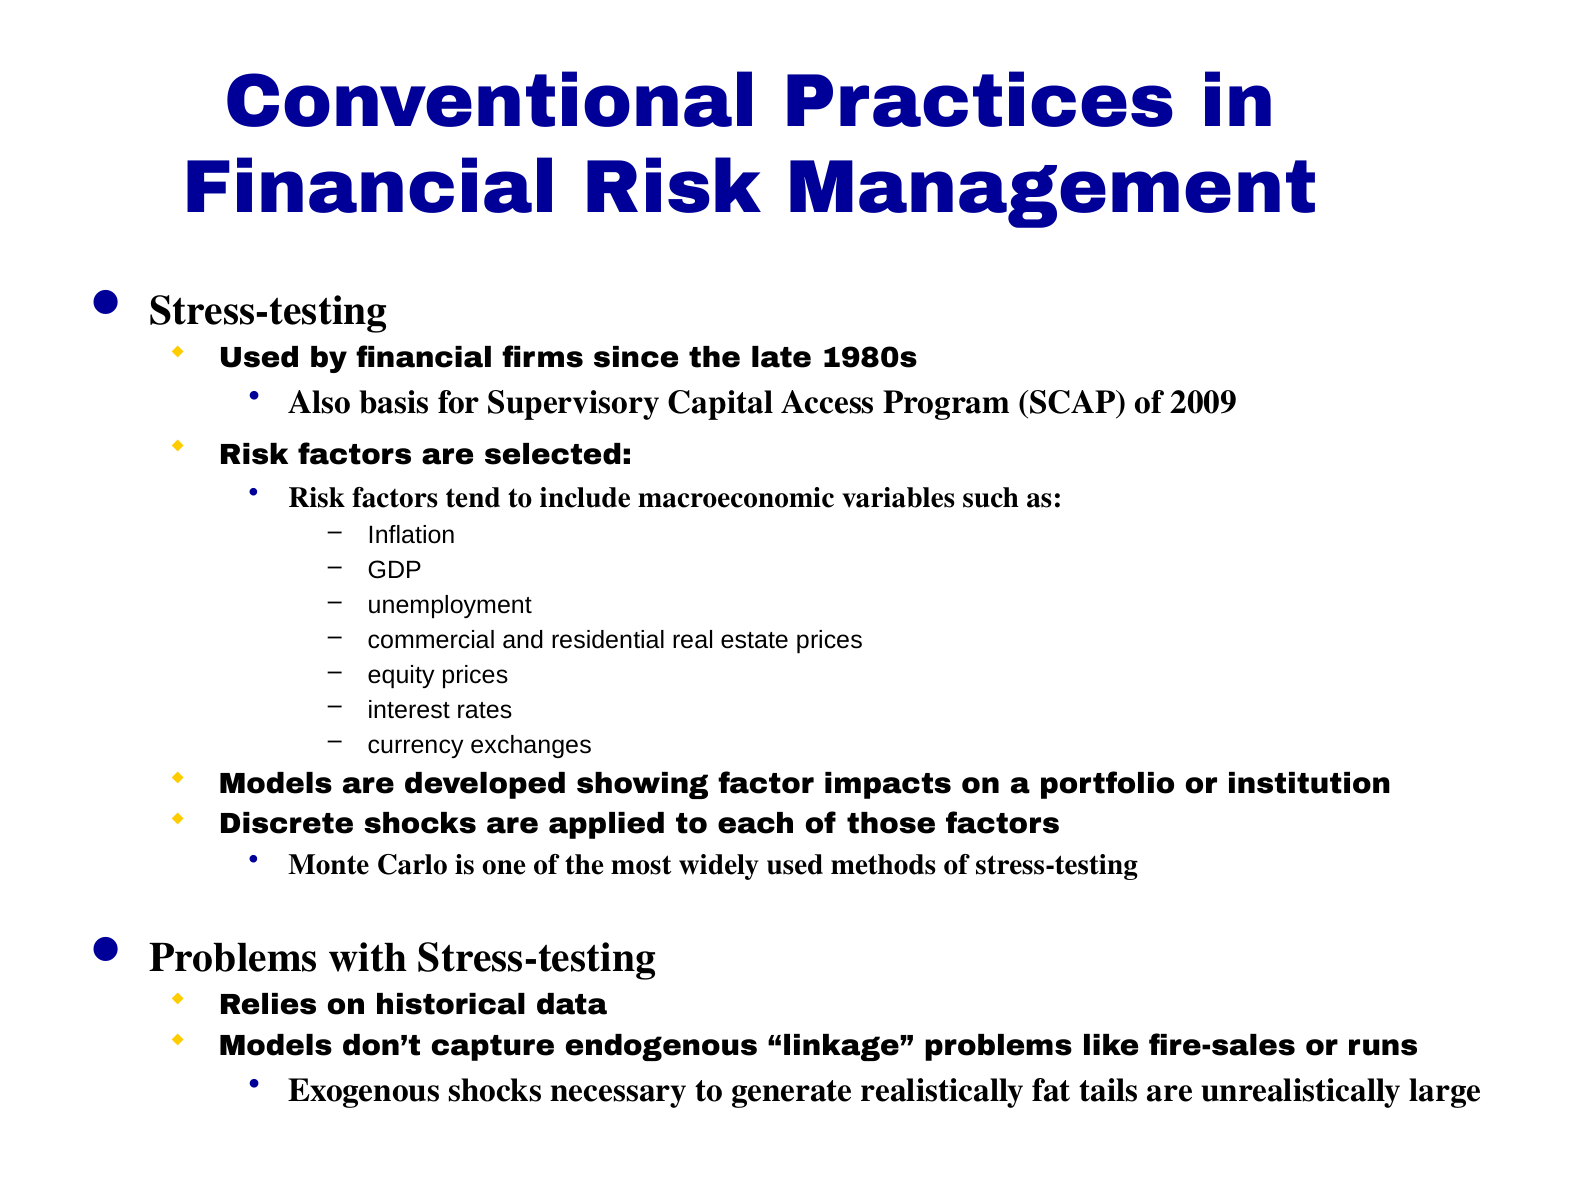

# Conventional Practices in Financial Risk Management
Stress-testing
Used by financial firms since the late 1980s
Also basis for Supervisory Capital Access Program (SCAP) of 2009
Risk factors are selected:
Risk factors tend to include macroeconomic variables such as:
Inflation
GDP
unemployment
commercial and residential real estate prices
equity prices
interest rates
currency exchanges
Models are developed showing factor impacts on a portfolio or institution
Discrete shocks are applied to each of those factors
Monte Carlo is one of the most widely used methods of stress-testing

Problems with Stress-testing
Relies on historical data
Models don’t capture endogenous “linkage” problems like fire-sales or runs
Exogenous shocks necessary to generate realistically fat tails are unrealistically large